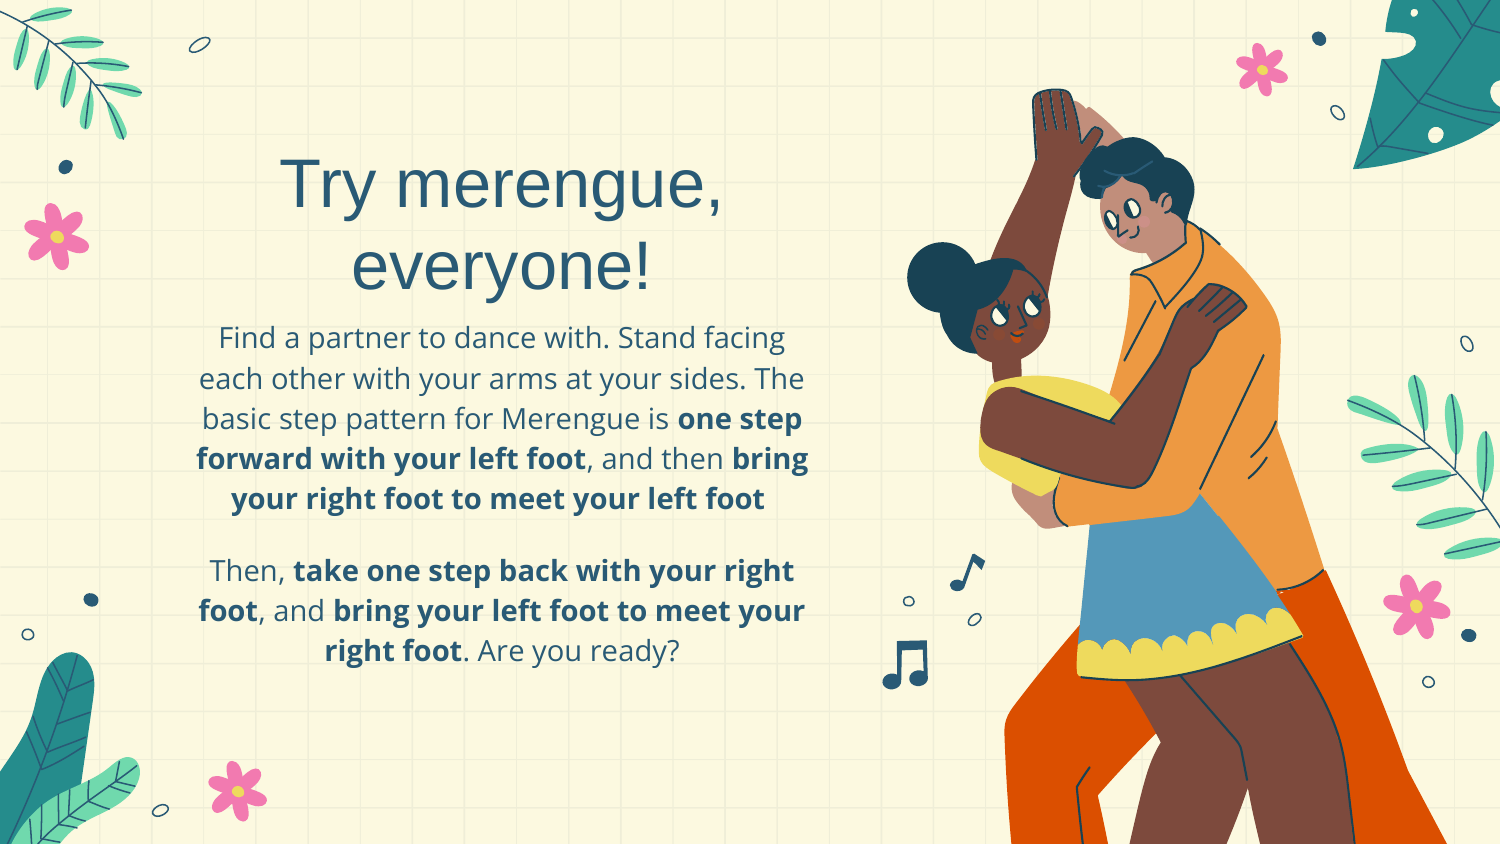

# Try merengue, everyone!
Find a partner to dance with. Stand facing each other with your arms at your sides. The basic step pattern for Merengue is one step forward with your left foot, and then bring your right foot to meet your left foot
Then, take one step back with your right foot, and bring your left foot to meet your right foot. Are you ready?